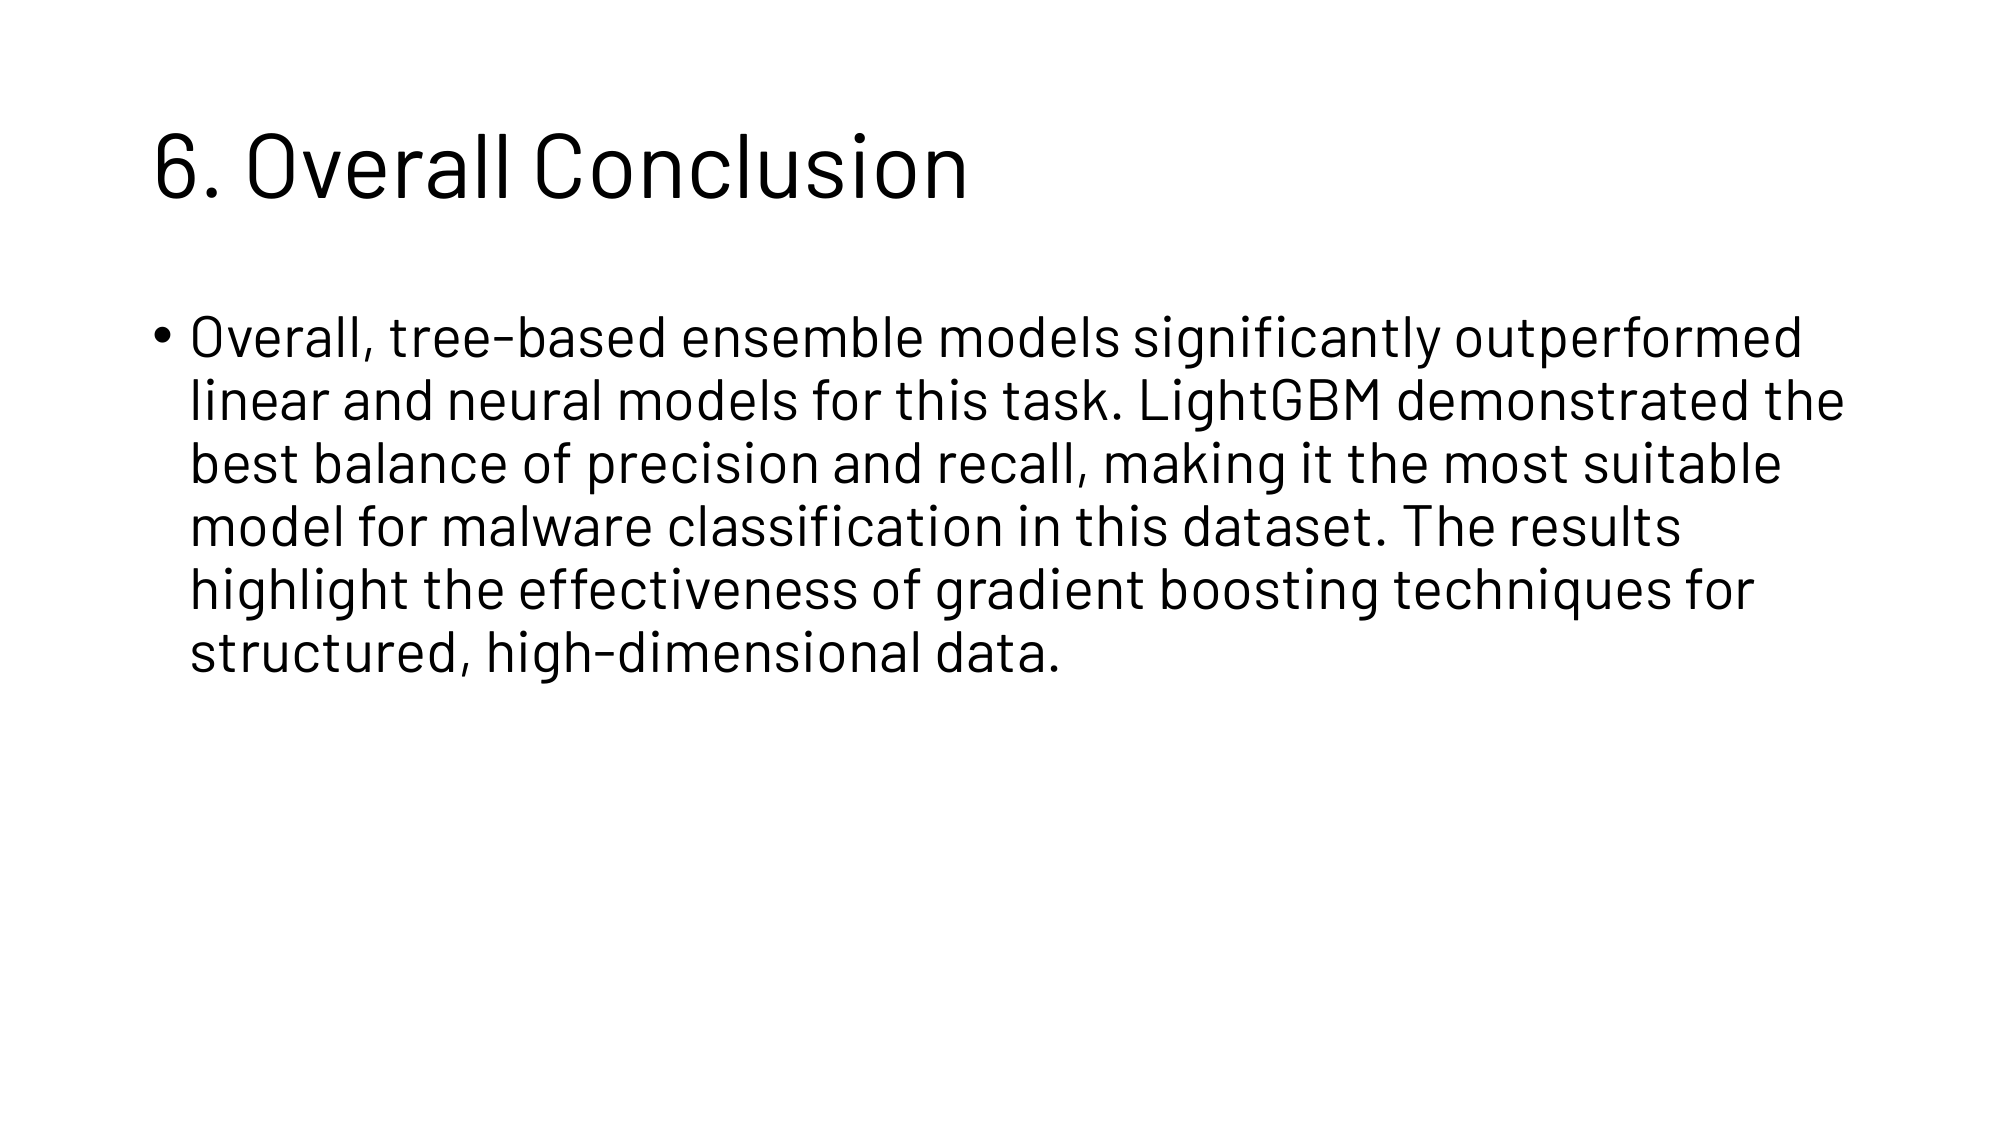

# 6. Overall Conclusion
Overall, tree-based ensemble models significantly outperformed linear and neural models for this task. LightGBM demonstrated the best balance of precision and recall, making it the most suitable model for malware classification in this dataset. The results highlight the effectiveness of gradient boosting techniques for structured, high-dimensional data.